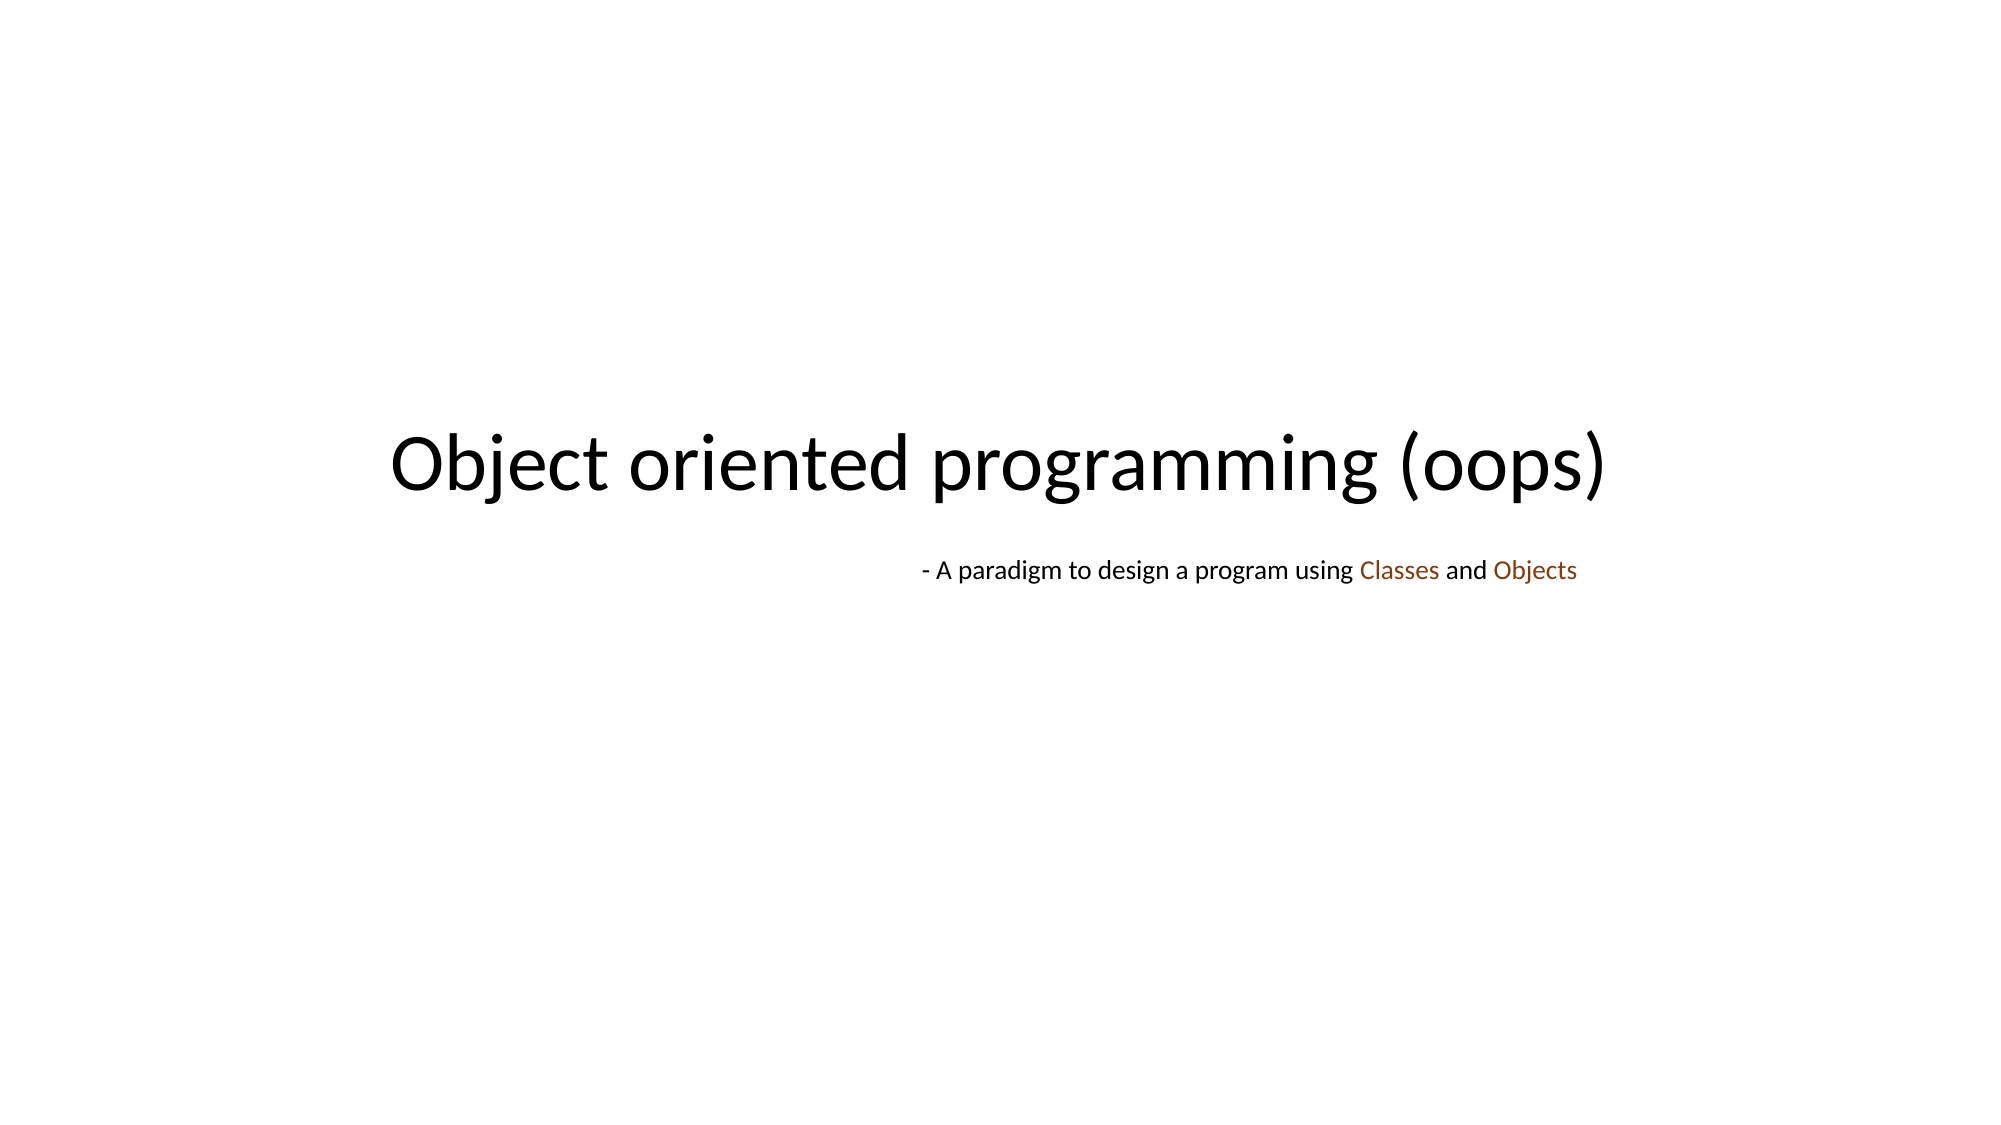

# Object oriented programming (oops) - A paradigm to design a program using Classes and Objects